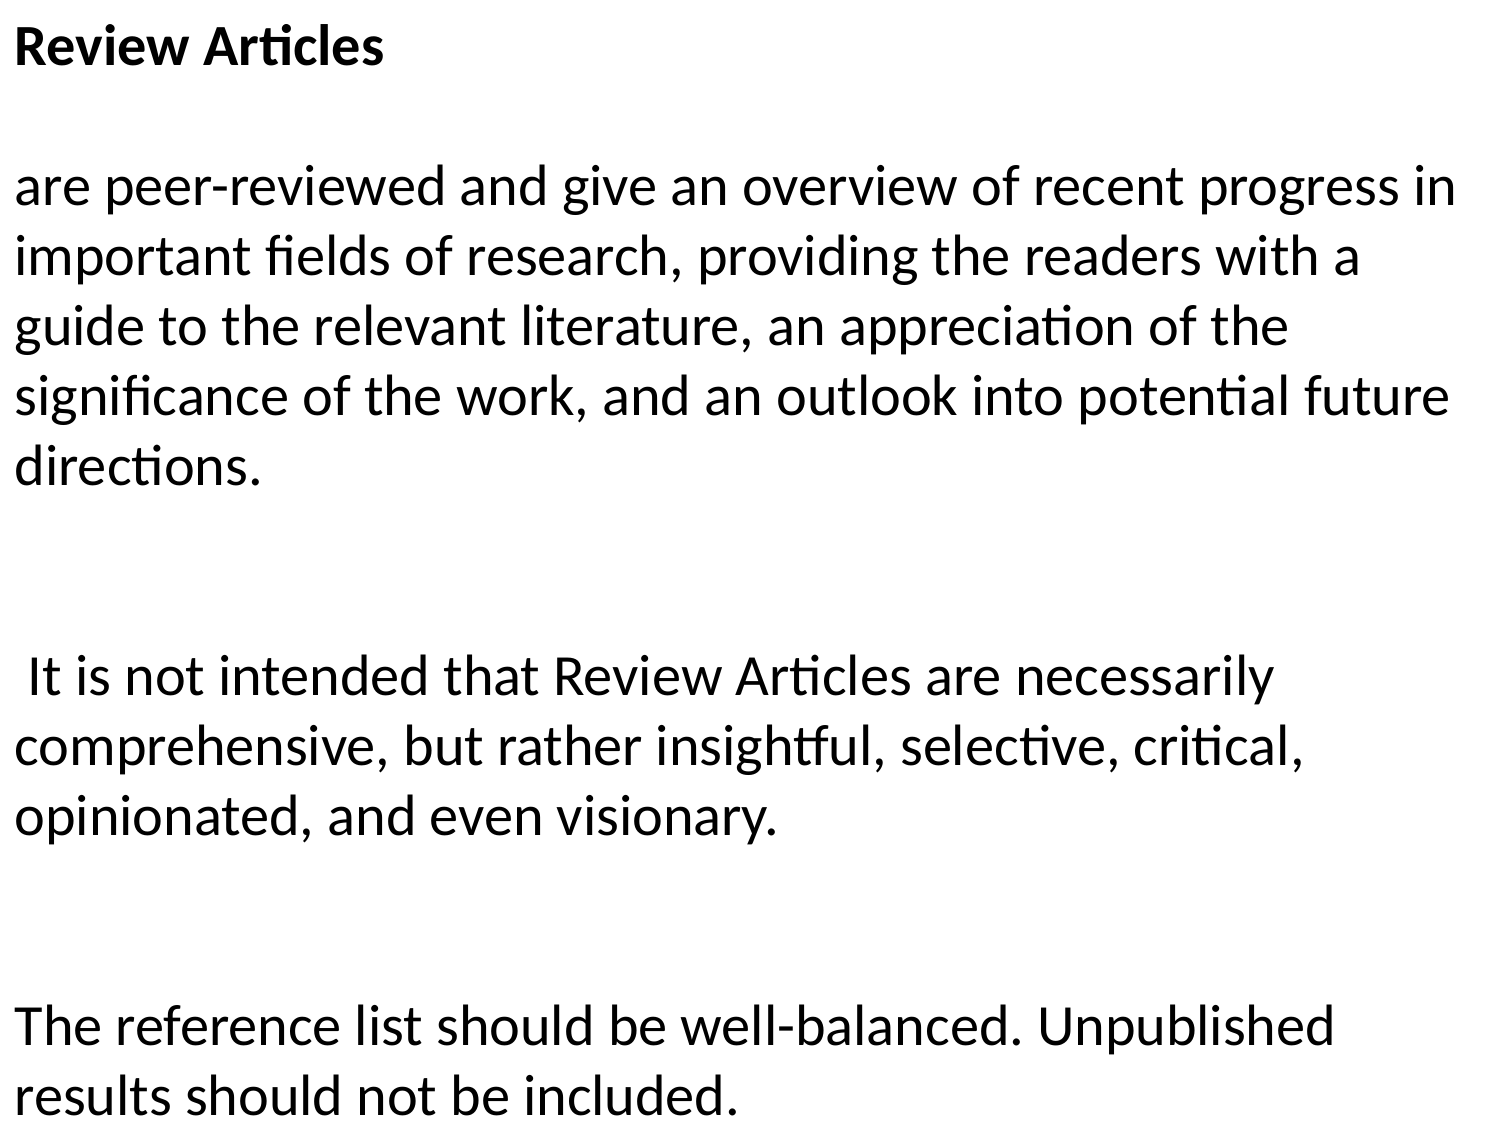

Review Articles

are peer-reviewed and give an overview of recent progress in important fields of research, providing the readers with a guide to the relevant literature, an appreciation of the significance of the work, and an outlook into potential future directions.

 It is not intended that Review Articles are necessarily comprehensive, but rather insightful, selective, critical, opinionated, and even visionary.

The reference list should be well-balanced. Unpublished results should not be included.